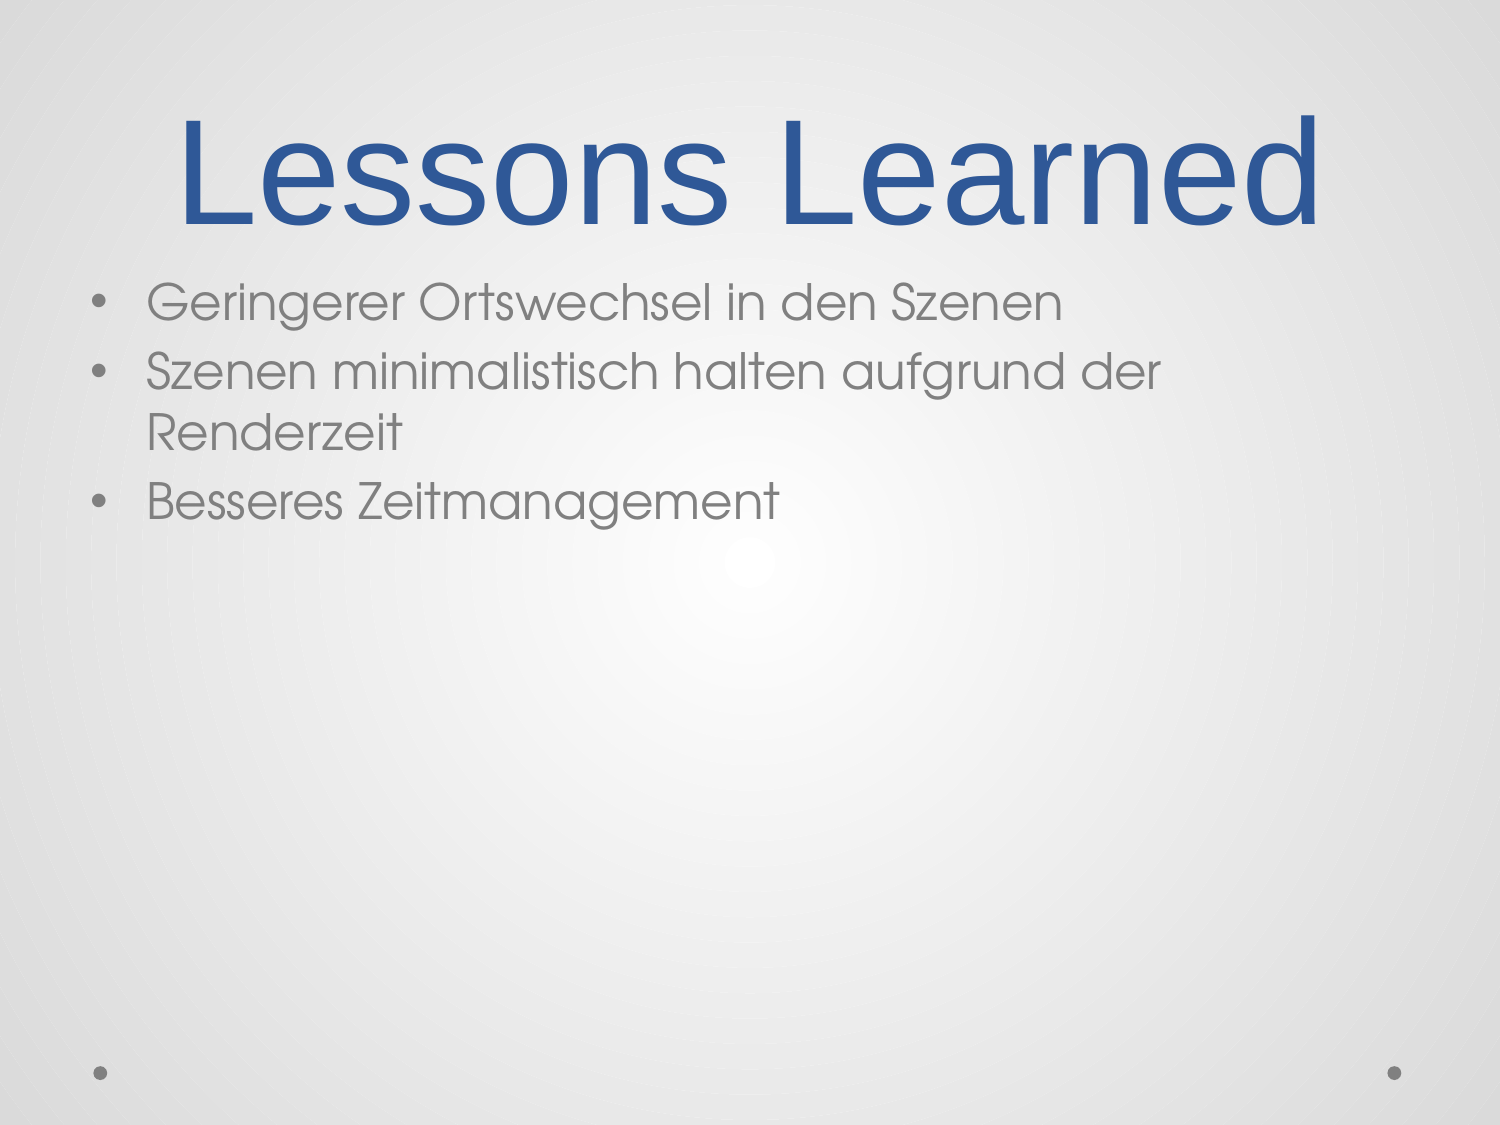

# Lessons Learned
Geringerer Ortswechsel in den Szenen
Szenen minimalistisch halten aufgrund der Renderzeit
Besseres Zeitmanagement